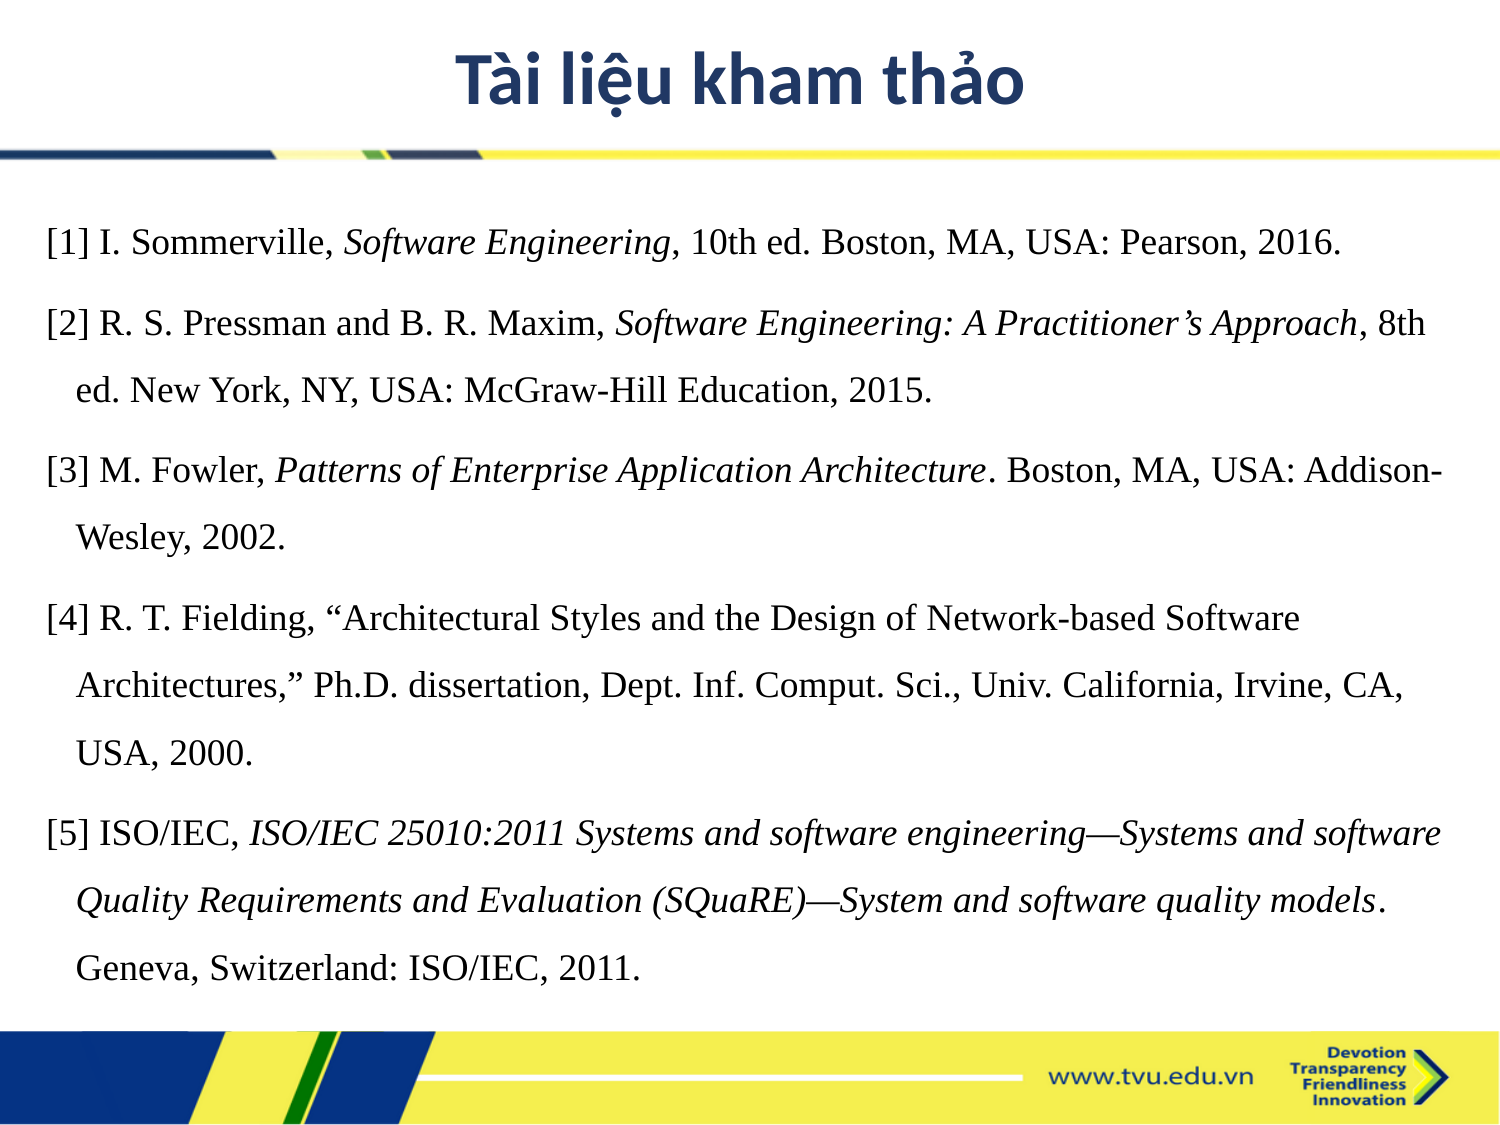

Tài liệu kham thảo
[1] I. Sommerville, Software Engineering, 10th ed. Boston, MA, USA: Pearson, 2016.
[2] R. S. Pressman and B. R. Maxim, Software Engineering: A Practitioner’s Approach, 8th ed. New York, NY, USA: McGraw-Hill Education, 2015.
[3] M. Fowler, Patterns of Enterprise Application Architecture. Boston, MA, USA: Addison-Wesley, 2002.
[4] R. T. Fielding, “Architectural Styles and the Design of Network-based Software Architectures,” Ph.D. dissertation, Dept. Inf. Comput. Sci., Univ. California, Irvine, CA, USA, 2000.
[5] ISO/IEC, ISO/IEC 25010:2011 Systems and software engineering—Systems and software Quality Requirements and Evaluation (SQuaRE)—System and software quality models. Geneva, Switzerland: ISO/IEC, 2011.